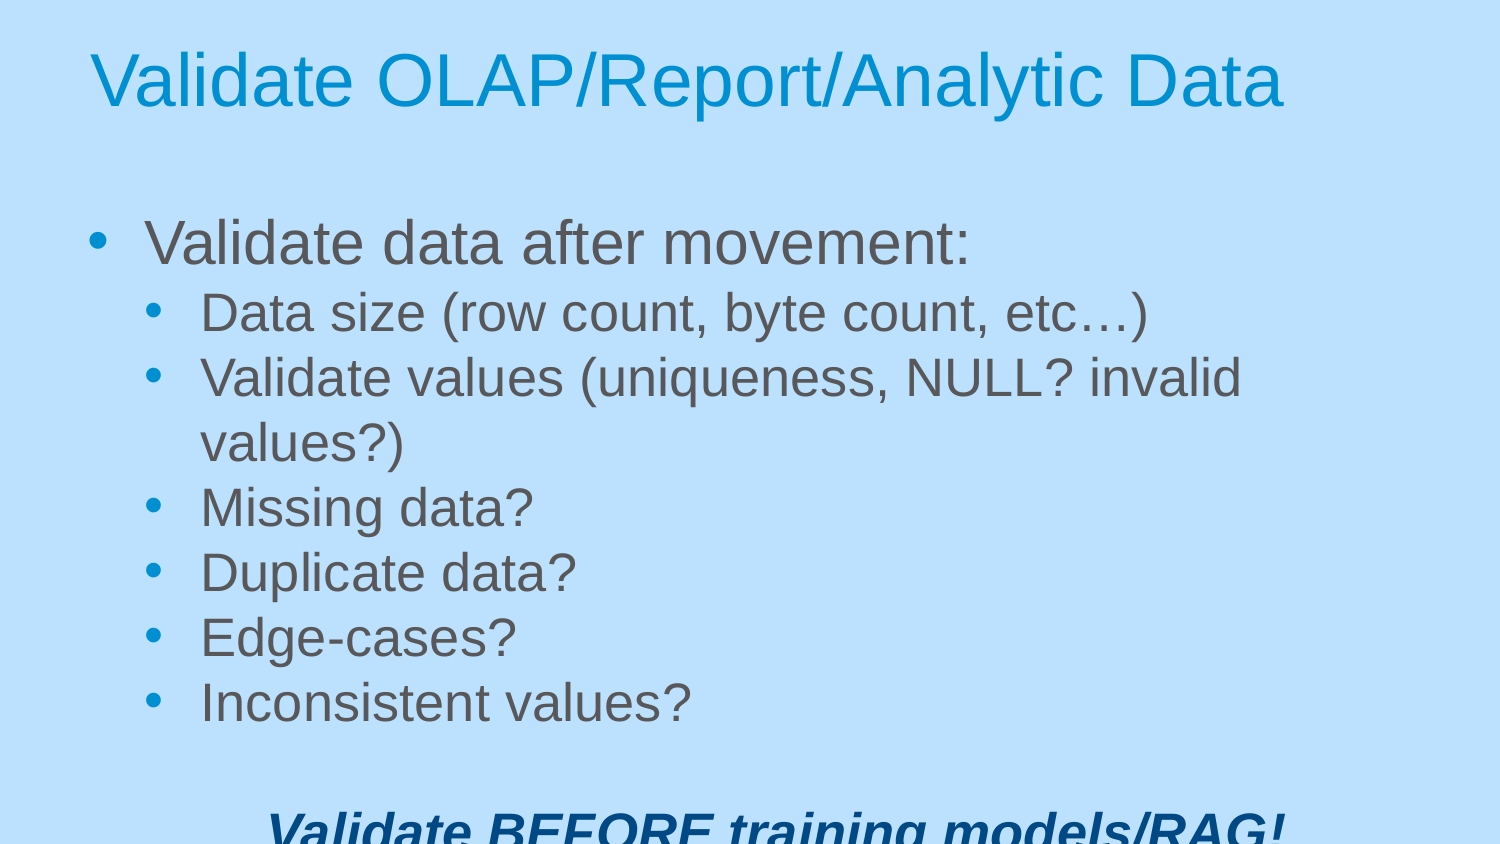

# Validate OLAP/Report/Analytic Data
Validate data after movement:
Data size (row count, byte count, etc…)
Validate values (uniqueness, NULL? invalid values?)
Missing data?
Duplicate data?
Edge-cases?
Inconsistent values?
Validate BEFORE training models/RAG!